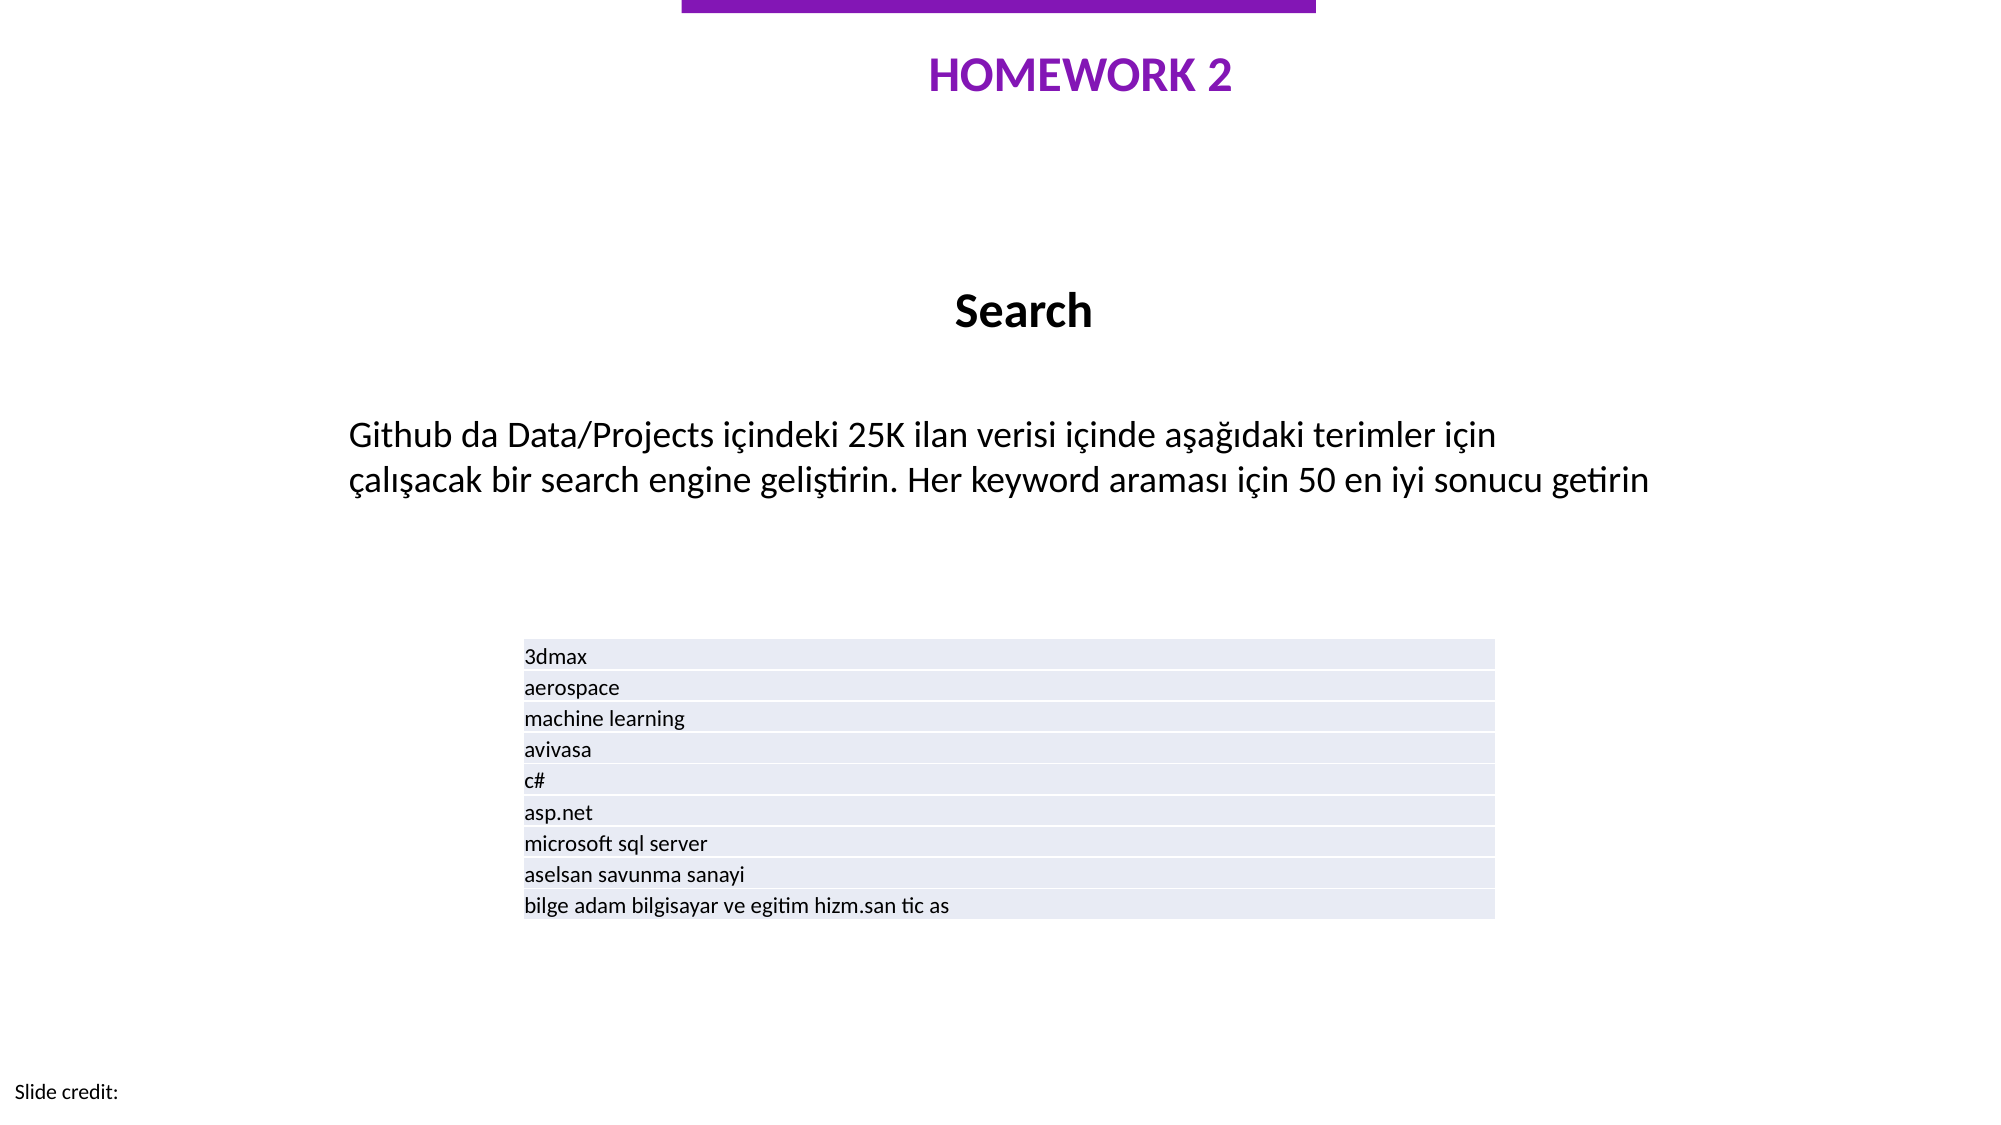

HOMEWORK 2
Search
Github da Data/Projects içindeki 25K ilan verisi içinde aşağıdaki terimler için
çalışacak bir search engine geliştirin. Her keyword araması için 50 en iyi sonucu getirin
| 3dmax |
| --- |
| aerospace |
| machine learning |
| avivasa |
| c# |
| asp.net |
| microsoft sql server |
| aselsan savunma sanayi |
| bilge adam bilgisayar ve egitim hizm.san tic as |
Slide credit: